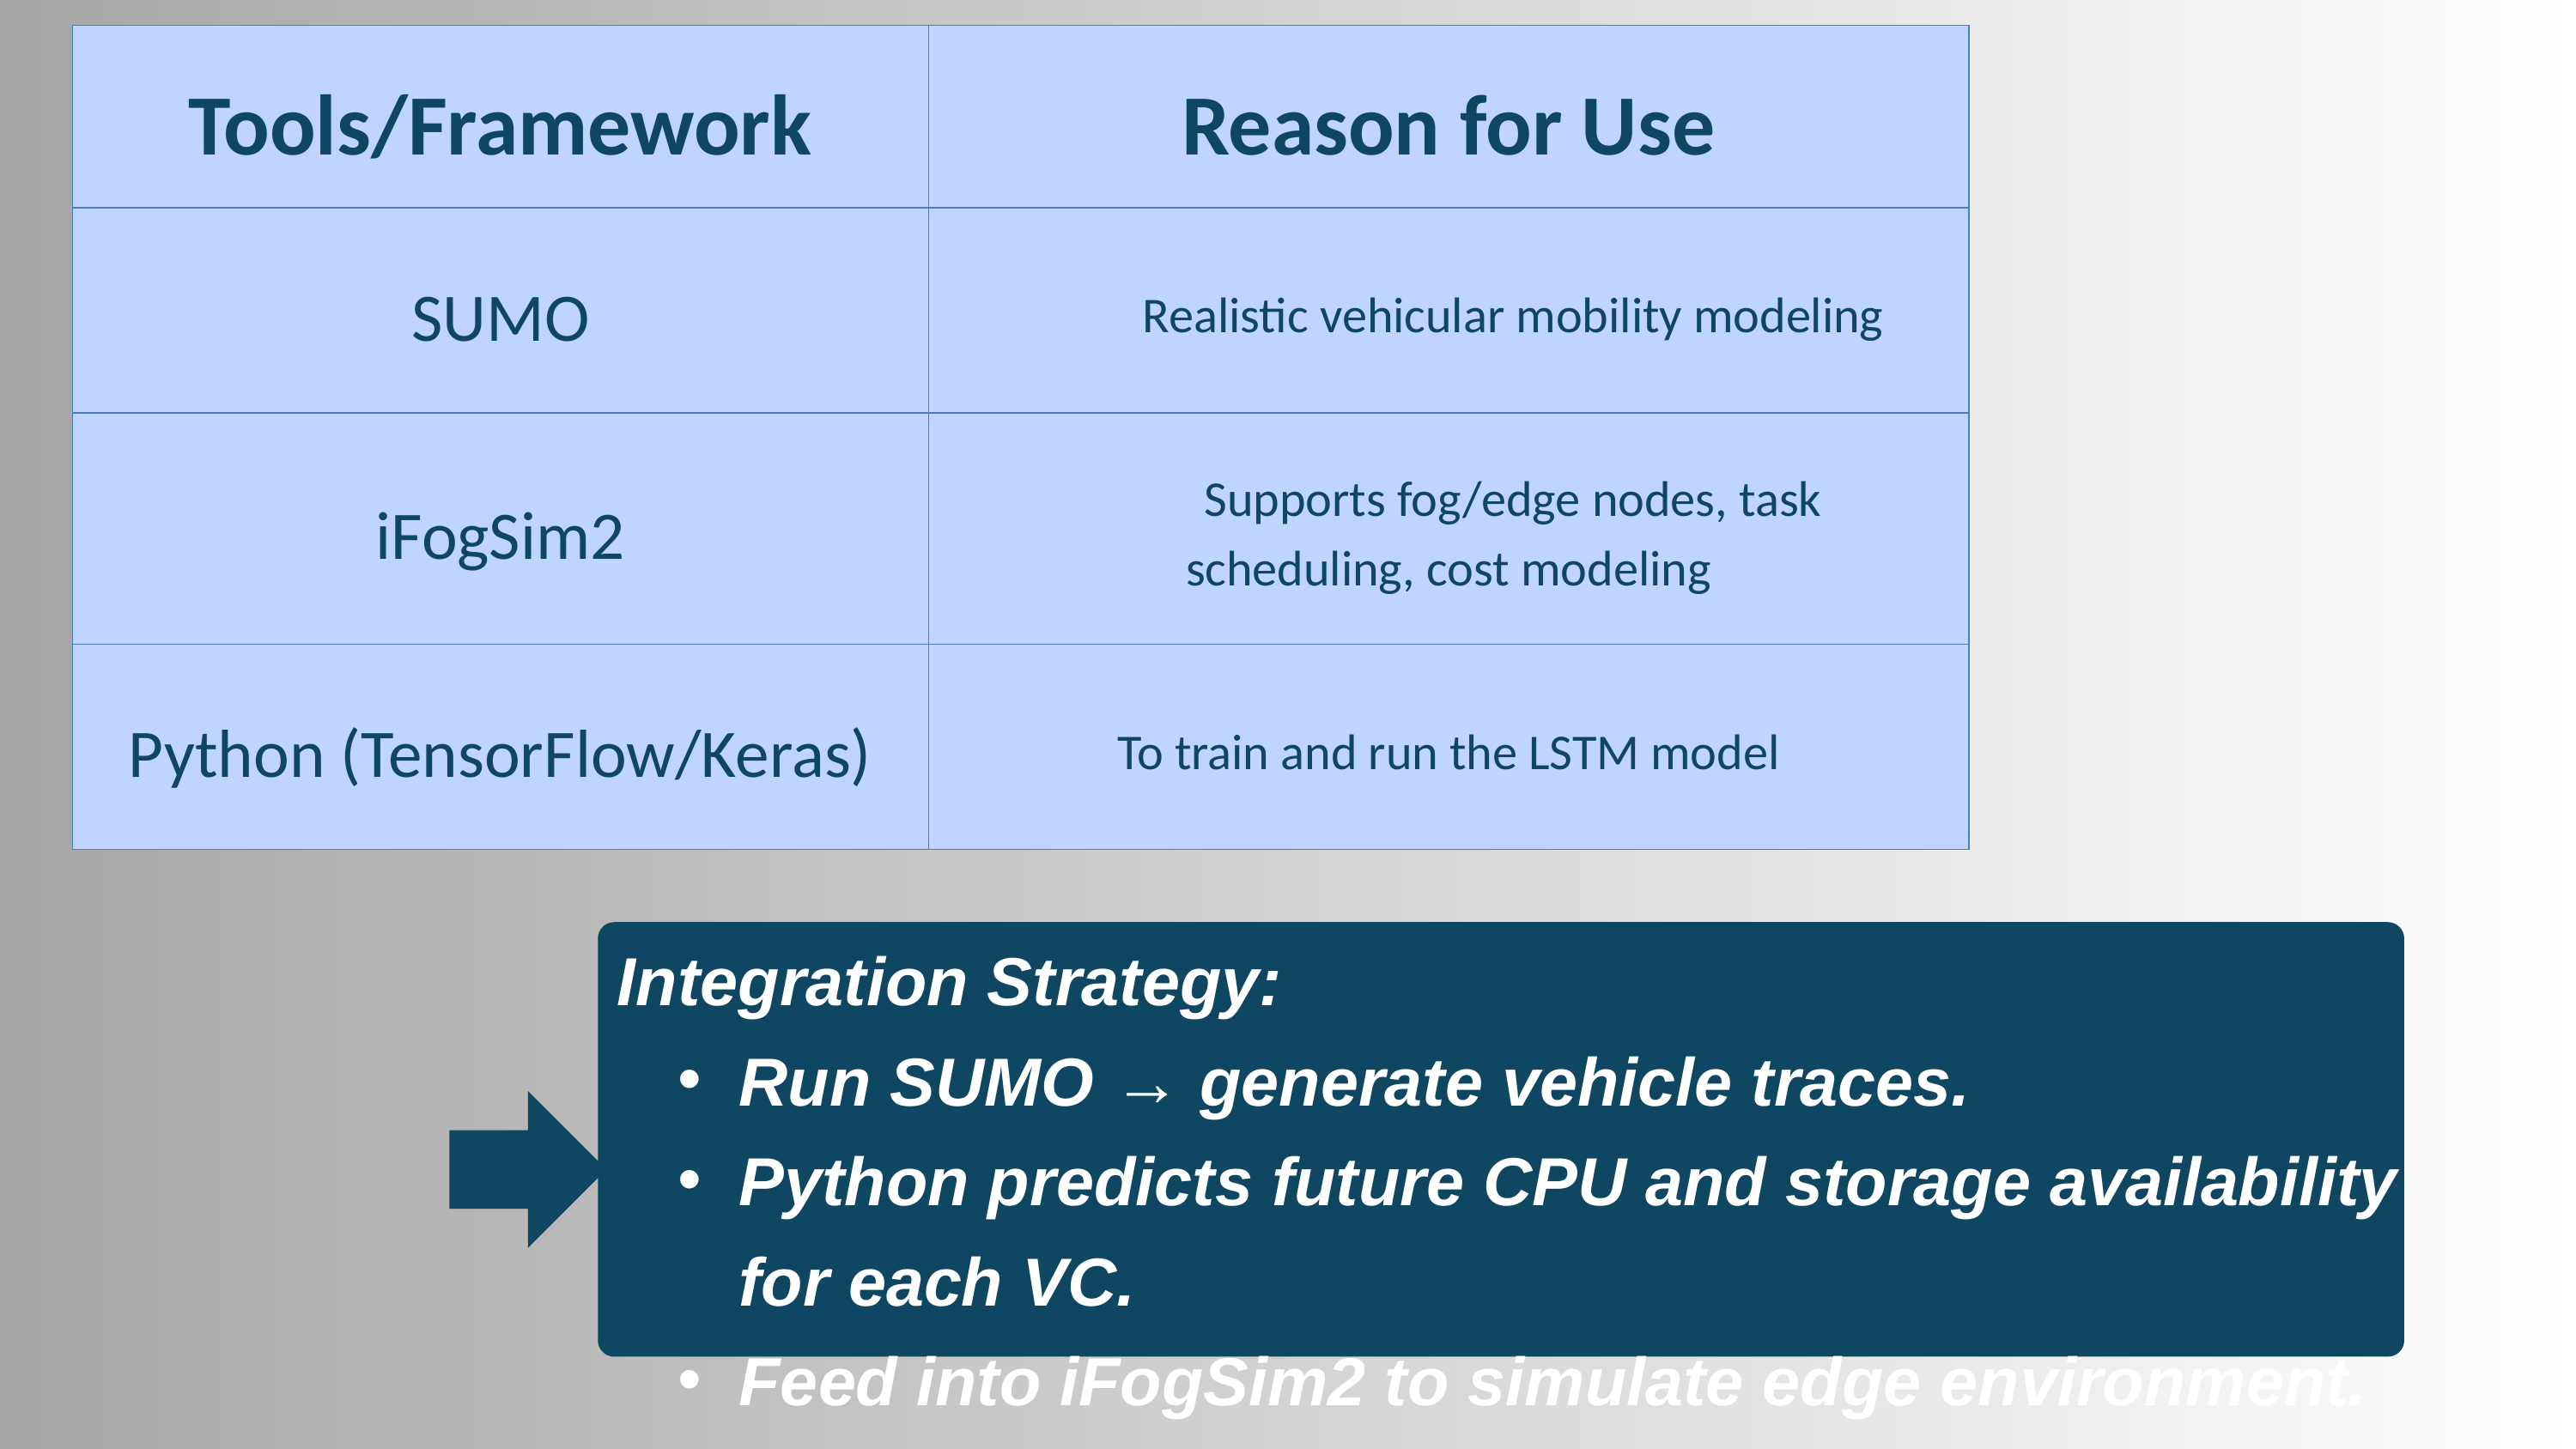

| Tools/Framework | Reason for Use |
| --- | --- |
| SUMO | Realistic vehicular mobility modeling |
| iFogSim2 | Supports fog/edge nodes, task scheduling, cost modeling |
| Python (TensorFlow/Keras) | To train and run the LSTM model |

Integration Strategy:
Run SUMO → generate vehicle traces.
Python predicts future CPU and storage availability for each VC.
Feed into iFogSim2 to simulate edge environment.